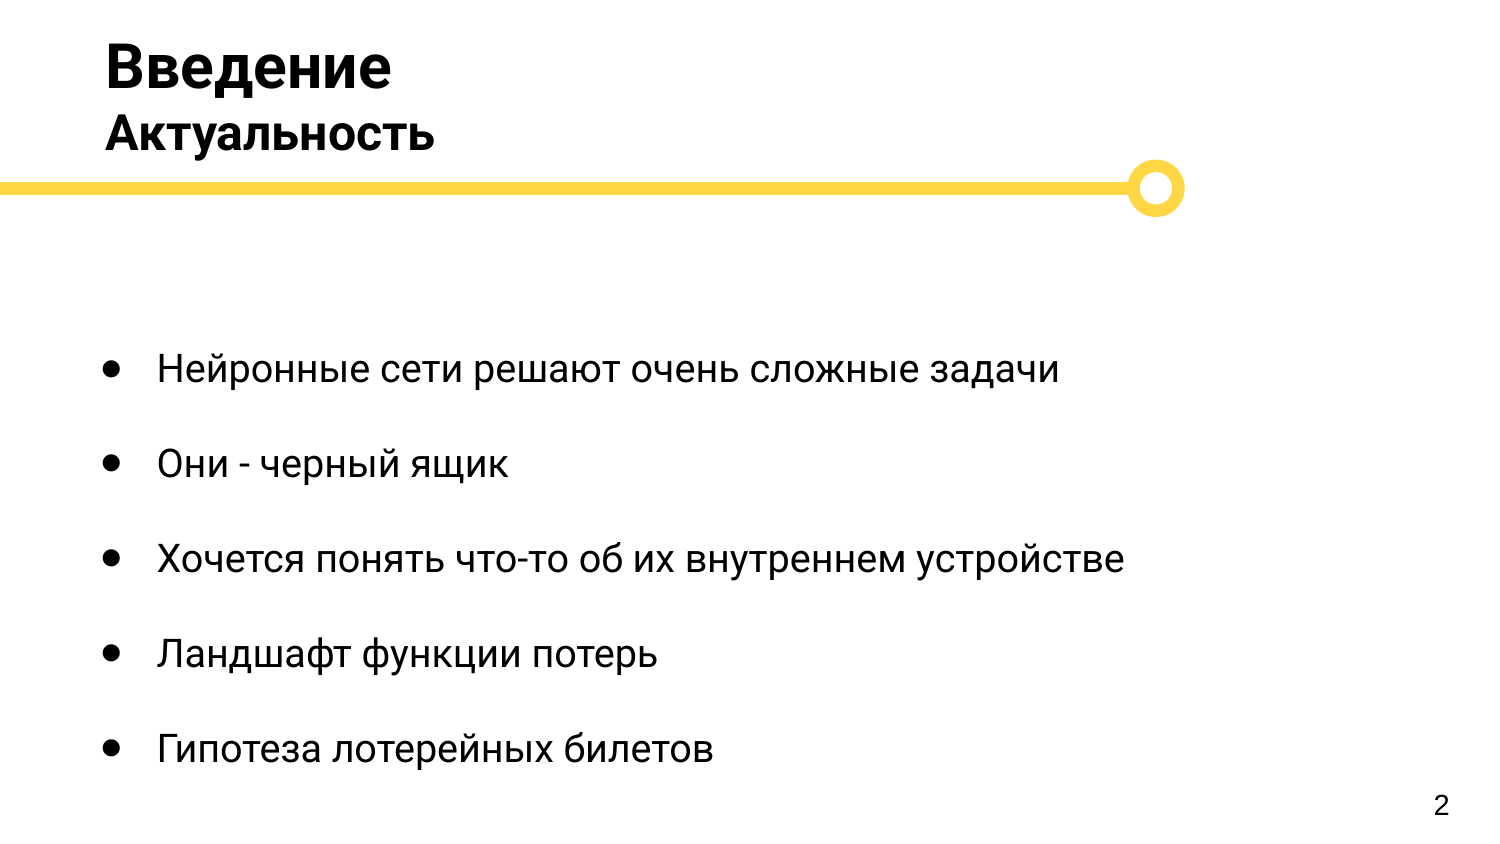

Введение
Актуальность

Нейронные сети решают очень сложные задачи
Они - черный ящик
Хочется понять что-то об их внутреннем устройстве
Ландшафт функции потерь
Гипотеза лотерейных билетов

2